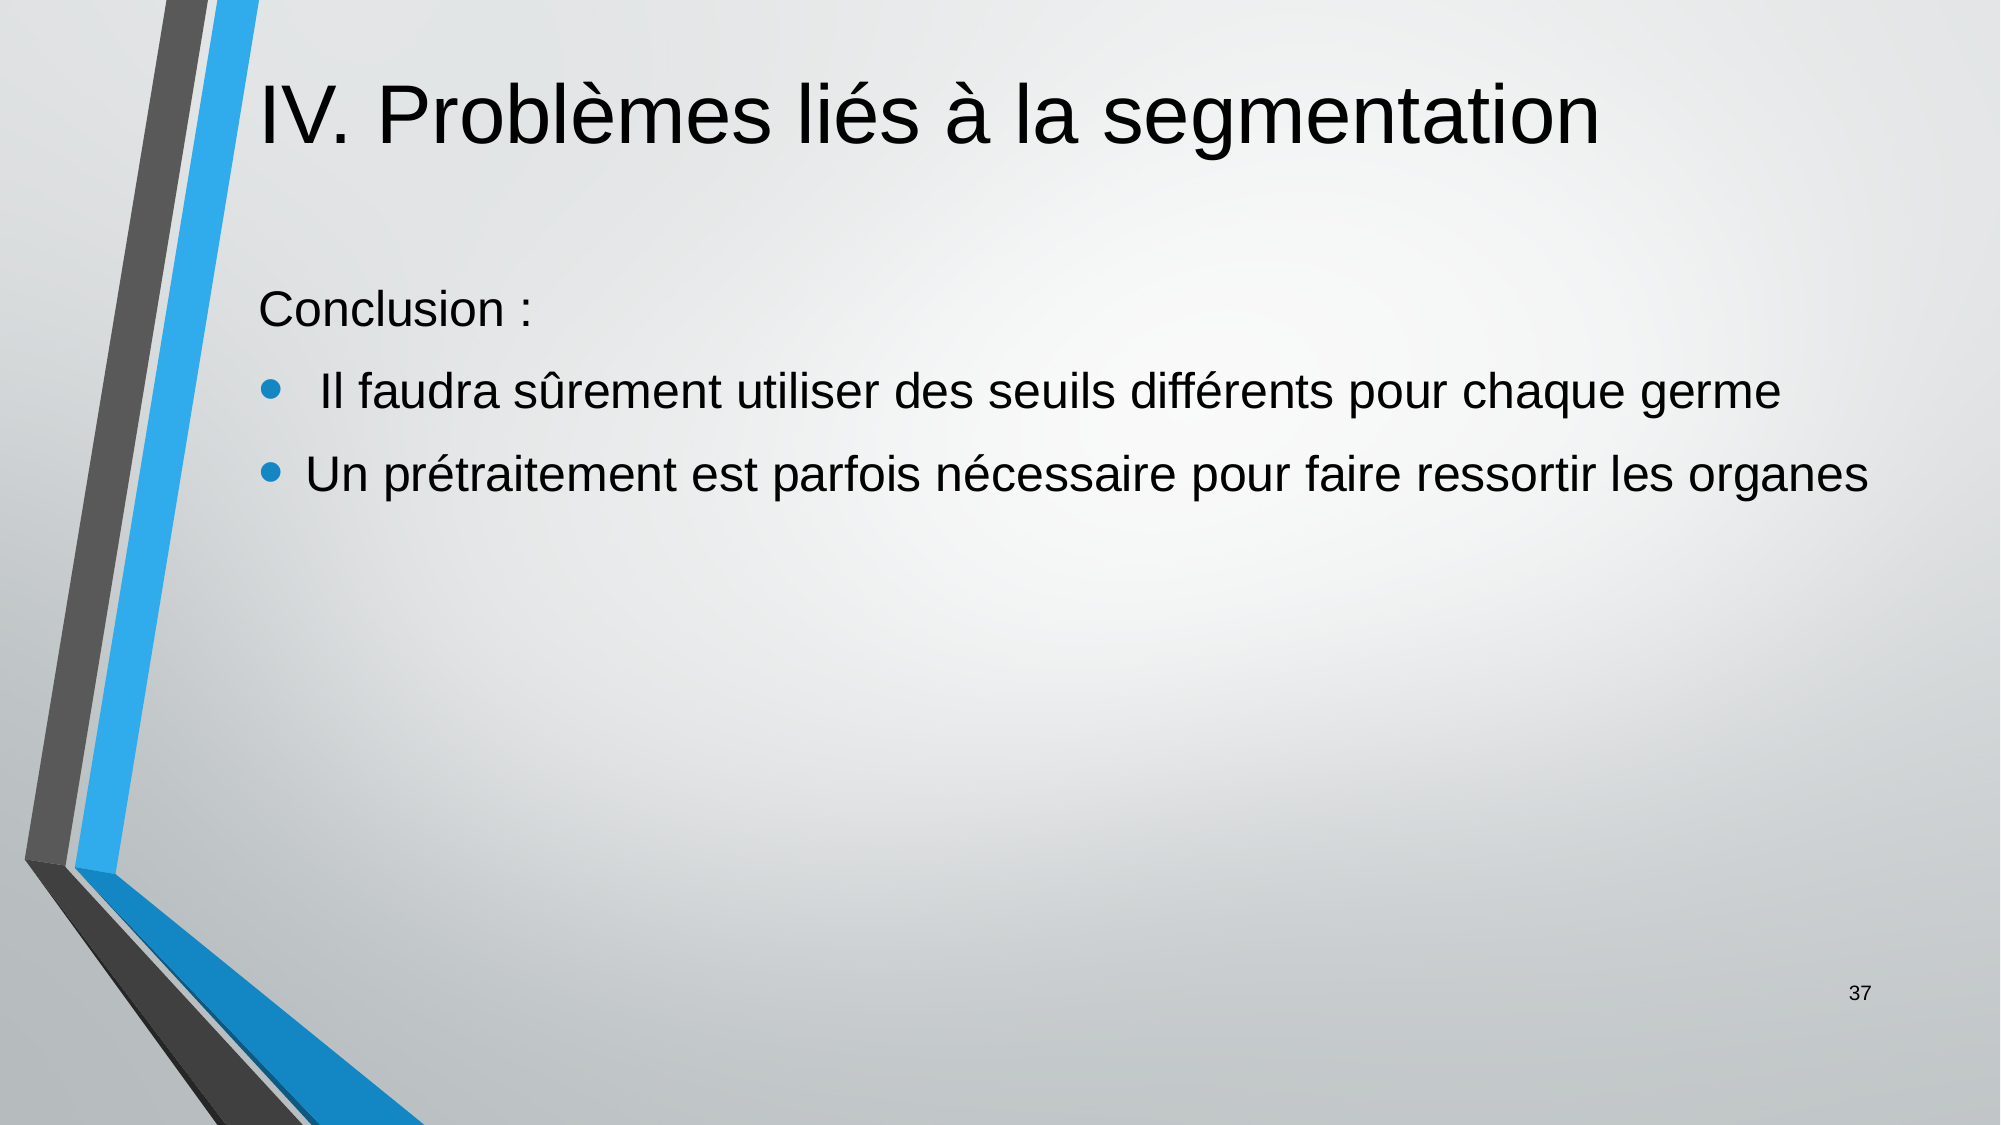

# IV. Problèmes liés à la segmentation

Conclusion :
 Il faudra sûrement utiliser des seuils différents pour chaque germe
Un prétraitement est parfois nécessaire pour faire ressortir les organes

37